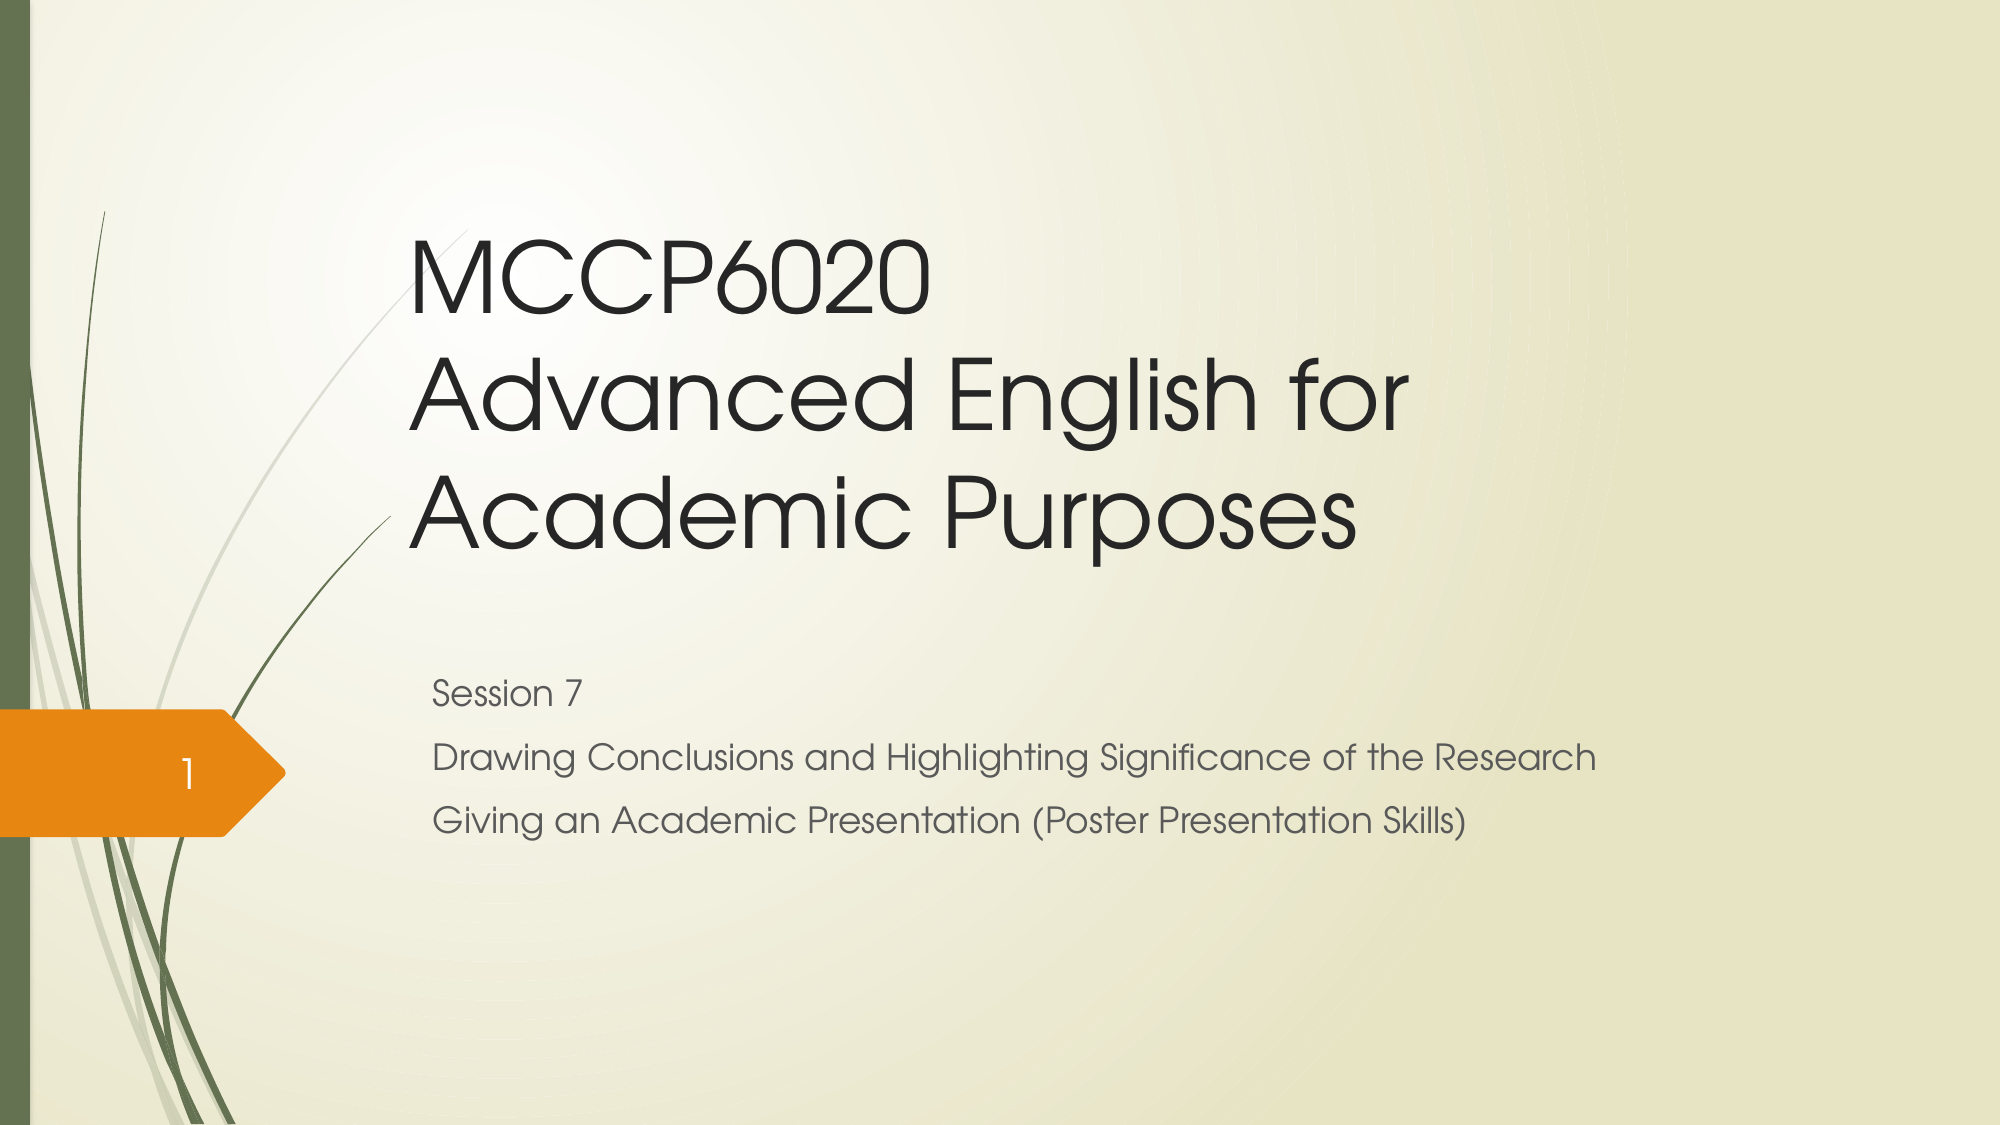

# MCCP6020 Advanced English for Academic Purposes
Session 7
Drawing Conclusions and Highlighting Significance of the Research
Giving an Academic Presentation (Poster Presentation Skills)
1